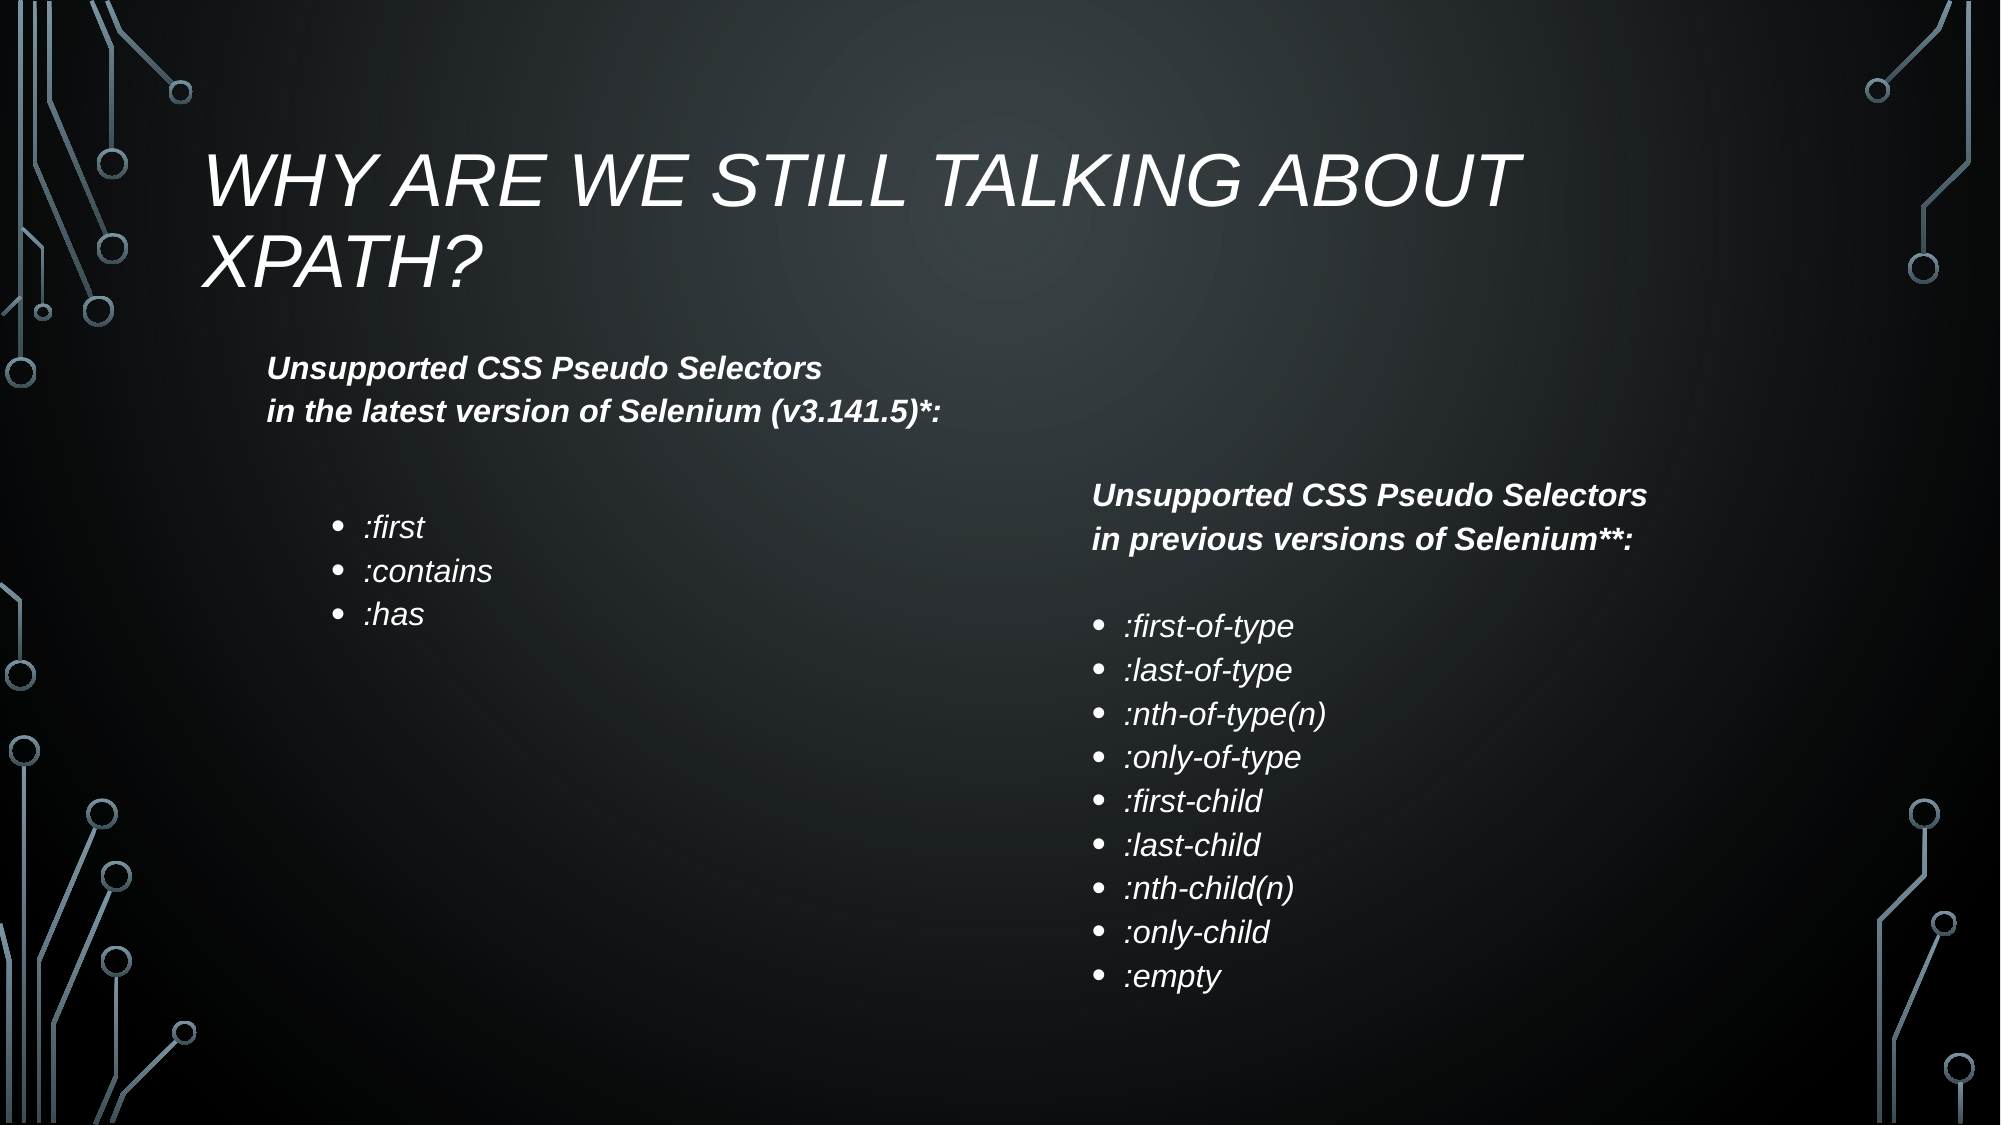

# Why are WE STILL talking about Xpath?
Unsupported CSS Pseudo Selectors
in the latest version of Selenium (v3.141.5)*:

:first
:contains
:has

Unsupported CSS Pseudo Selectors
in previous versions of Selenium**:

:first-of-type
:last-of-type
:nth-of-type(n)
:only-of-type
:first-child
:last-child
:nth-child(n)
:only-child
:empty